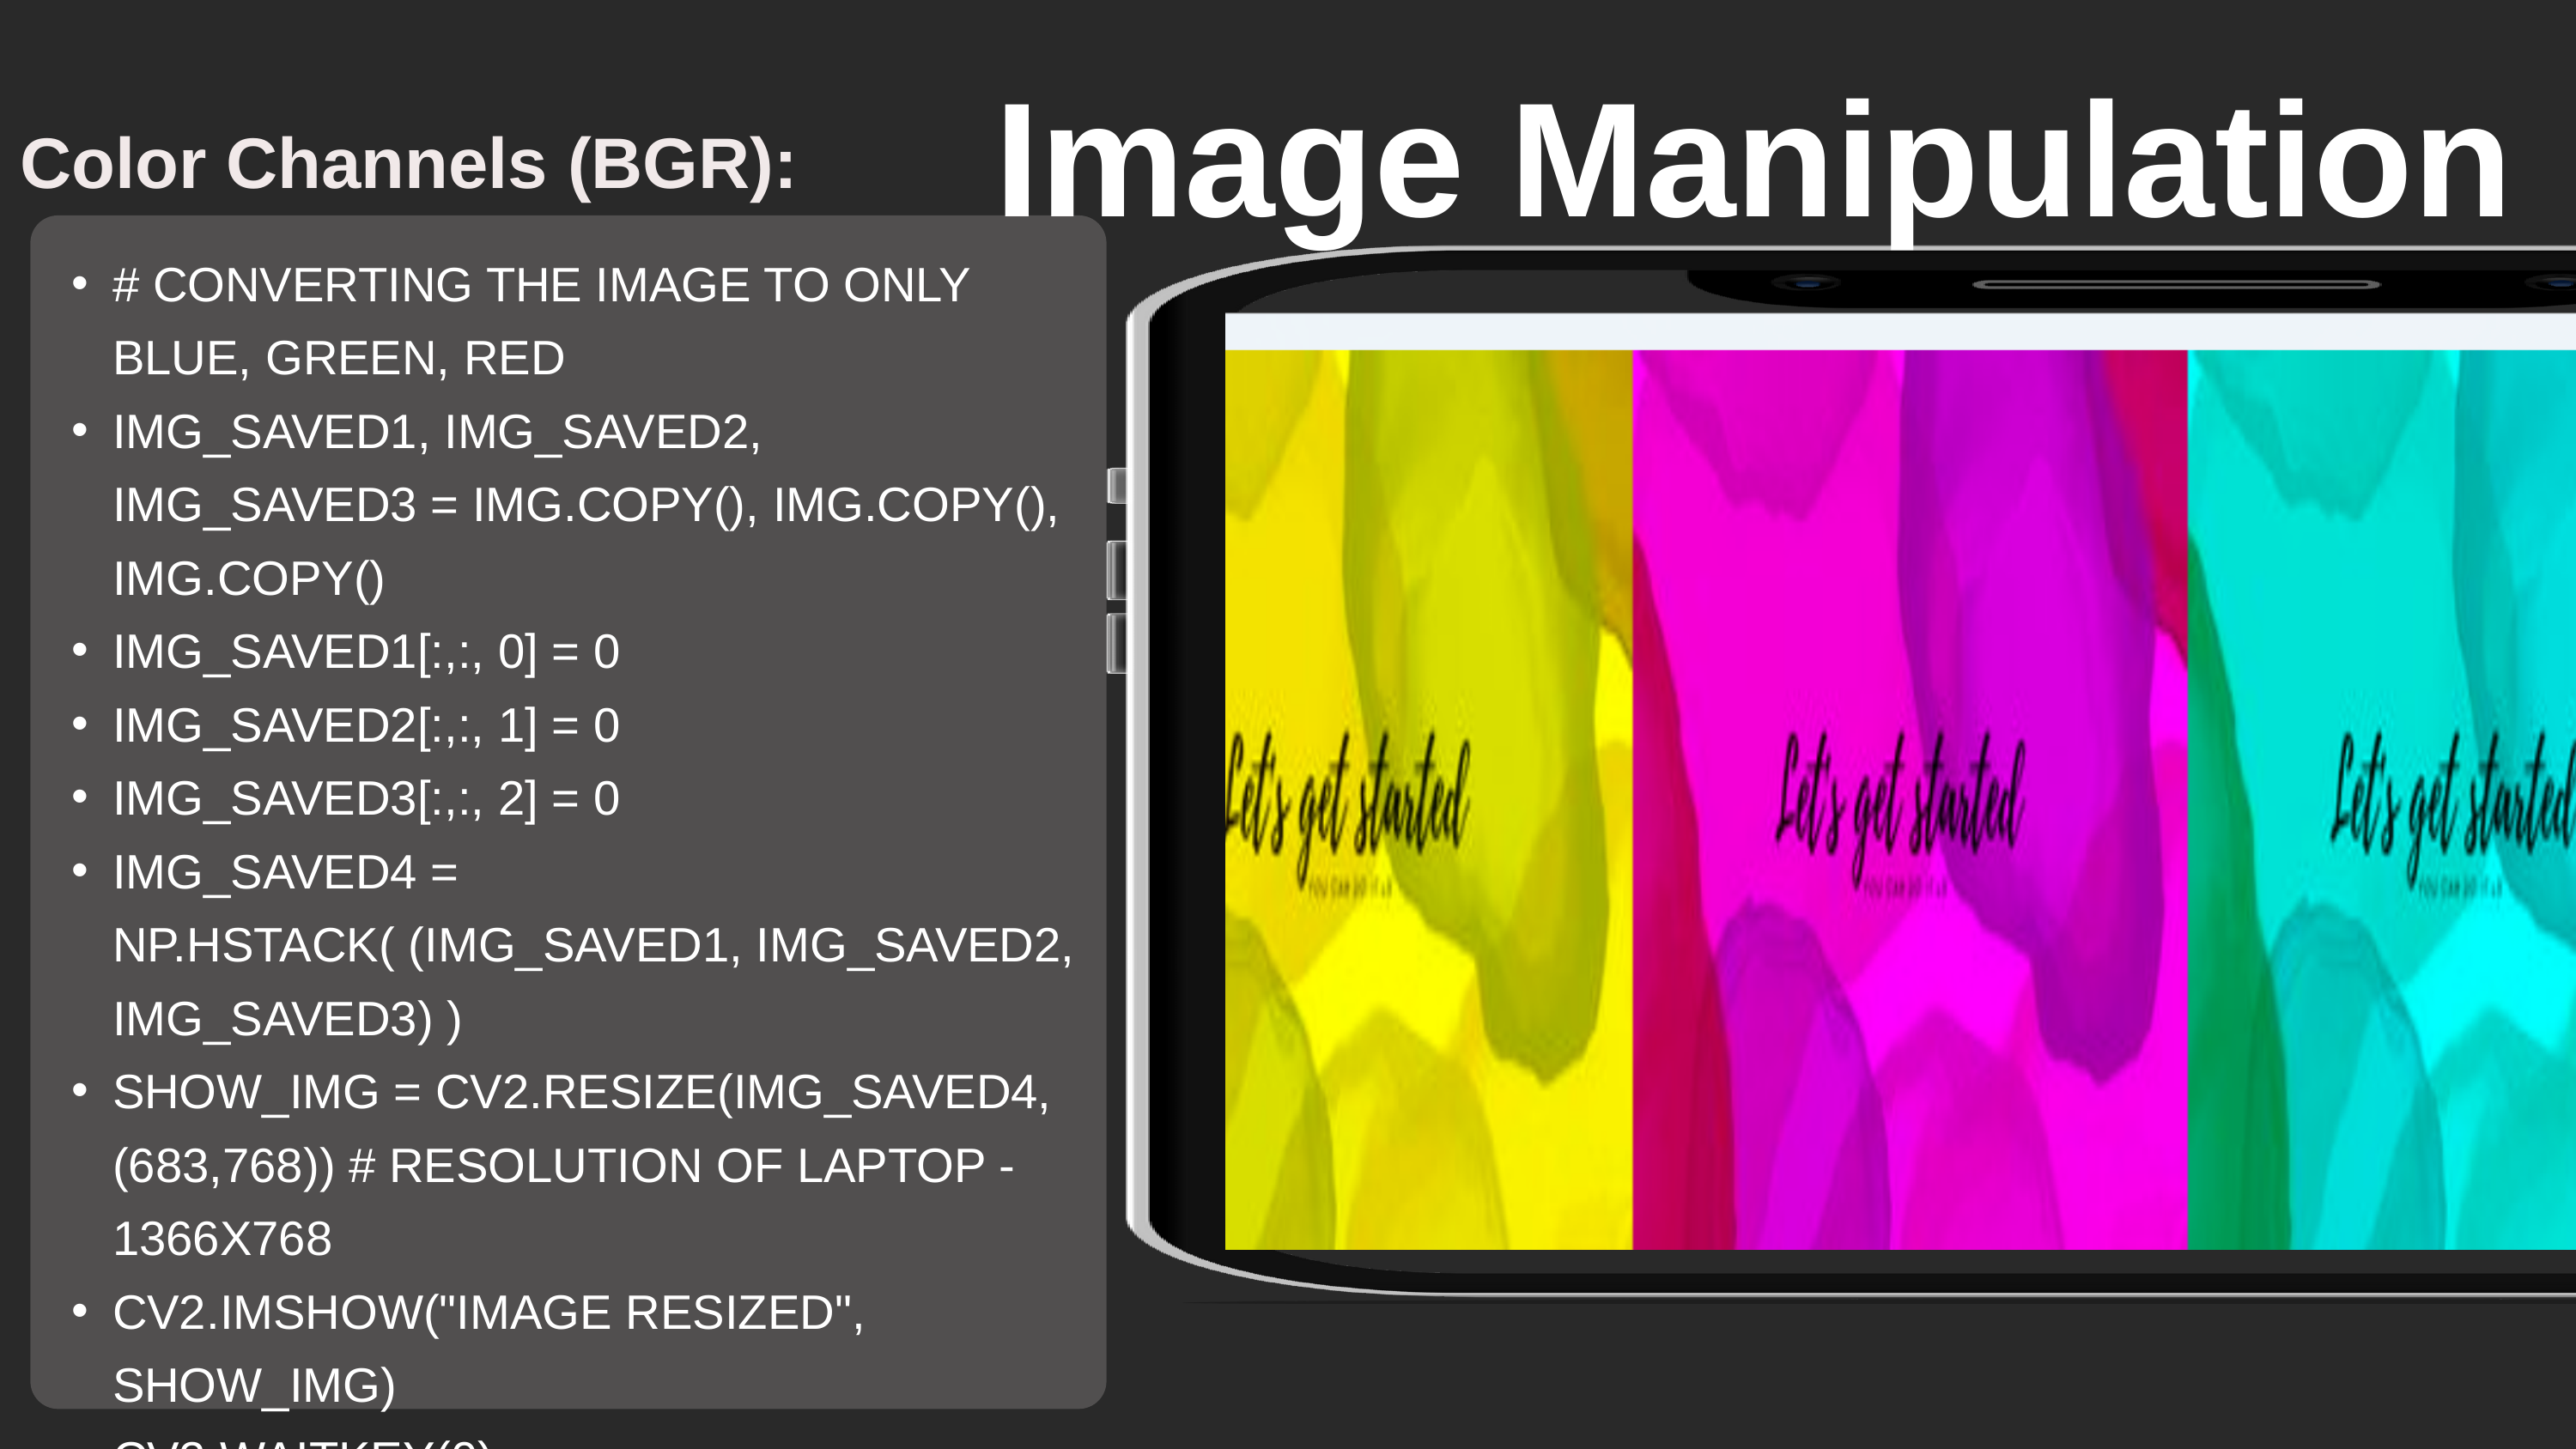

Image Manipulation

Color Channels (BGR):

# CONVERTING THE IMAGE TO ONLY BLUE, GREEN, RED
IMG_SAVED1, IMG_SAVED2, IMG_SAVED3 = IMG.COPY(), IMG.COPY(), IMG.COPY()
IMG_SAVED1[:,:, 0] = 0
IMG_SAVED2[:,:, 1] = 0
IMG_SAVED3[:,:, 2] = 0
IMG_SAVED4 = NP.HSTACK( (IMG_SAVED1, IMG_SAVED2, IMG_SAVED3) )
SHOW_IMG = CV2.RESIZE(IMG_SAVED4, (683,768)) # RESOLUTION OF LAPTOP - 1366X768
CV2.IMSHOW("IMAGE RESIZED", SHOW_IMG)
CV2.WAITKEY(0)